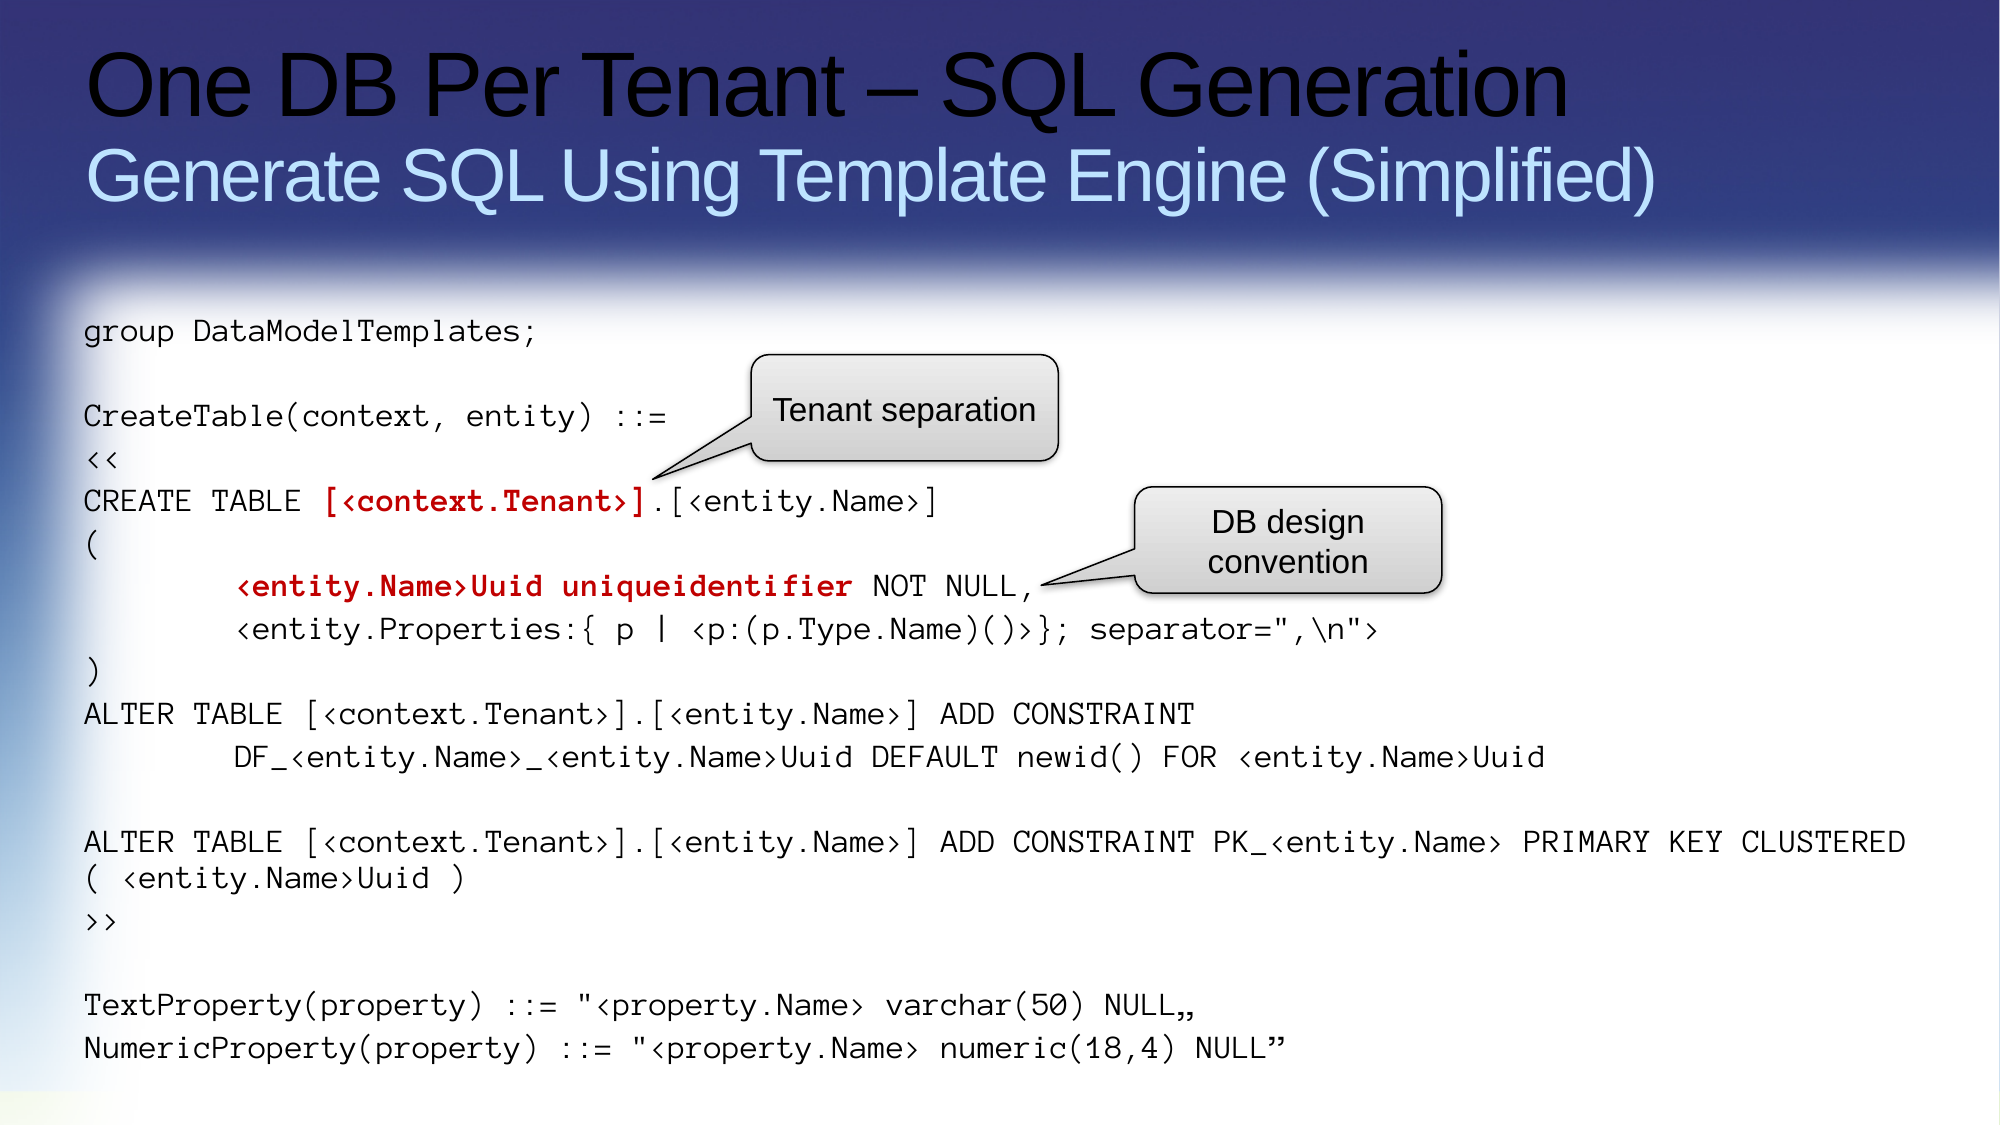

# One DB Per Tenant – SQL Generation Generate SQL Using Template Engine (Simplified)
group DataModelTemplates;

CreateTable(context, entity) ::=
<<
CREATE TABLE [<context.Tenant>].[<entity.Name>]
(
	<entity.Name>Uuid uniqueidentifier NOT NULL,
	<entity.Properties:{ p | <p:(p.Type.Name)()>}; separator=",\n">
)
ALTER TABLE [<context.Tenant>].[<entity.Name>] ADD CONSTRAINT
	DF_<entity.Name>_<entity.Name>Uuid DEFAULT newid() FOR <entity.Name>Uuid

ALTER TABLE [<context.Tenant>].[<entity.Name>] ADD CONSTRAINT PK_<entity.Name> PRIMARY KEY CLUSTERED ( <entity.Name>Uuid )
>>

TextProperty(property) ::= "<property.Name> varchar(50) NULL„
NumericProperty(property) ::= "<property.Name> numeric(18,4) NULL”
Tenant separation
DB design convention